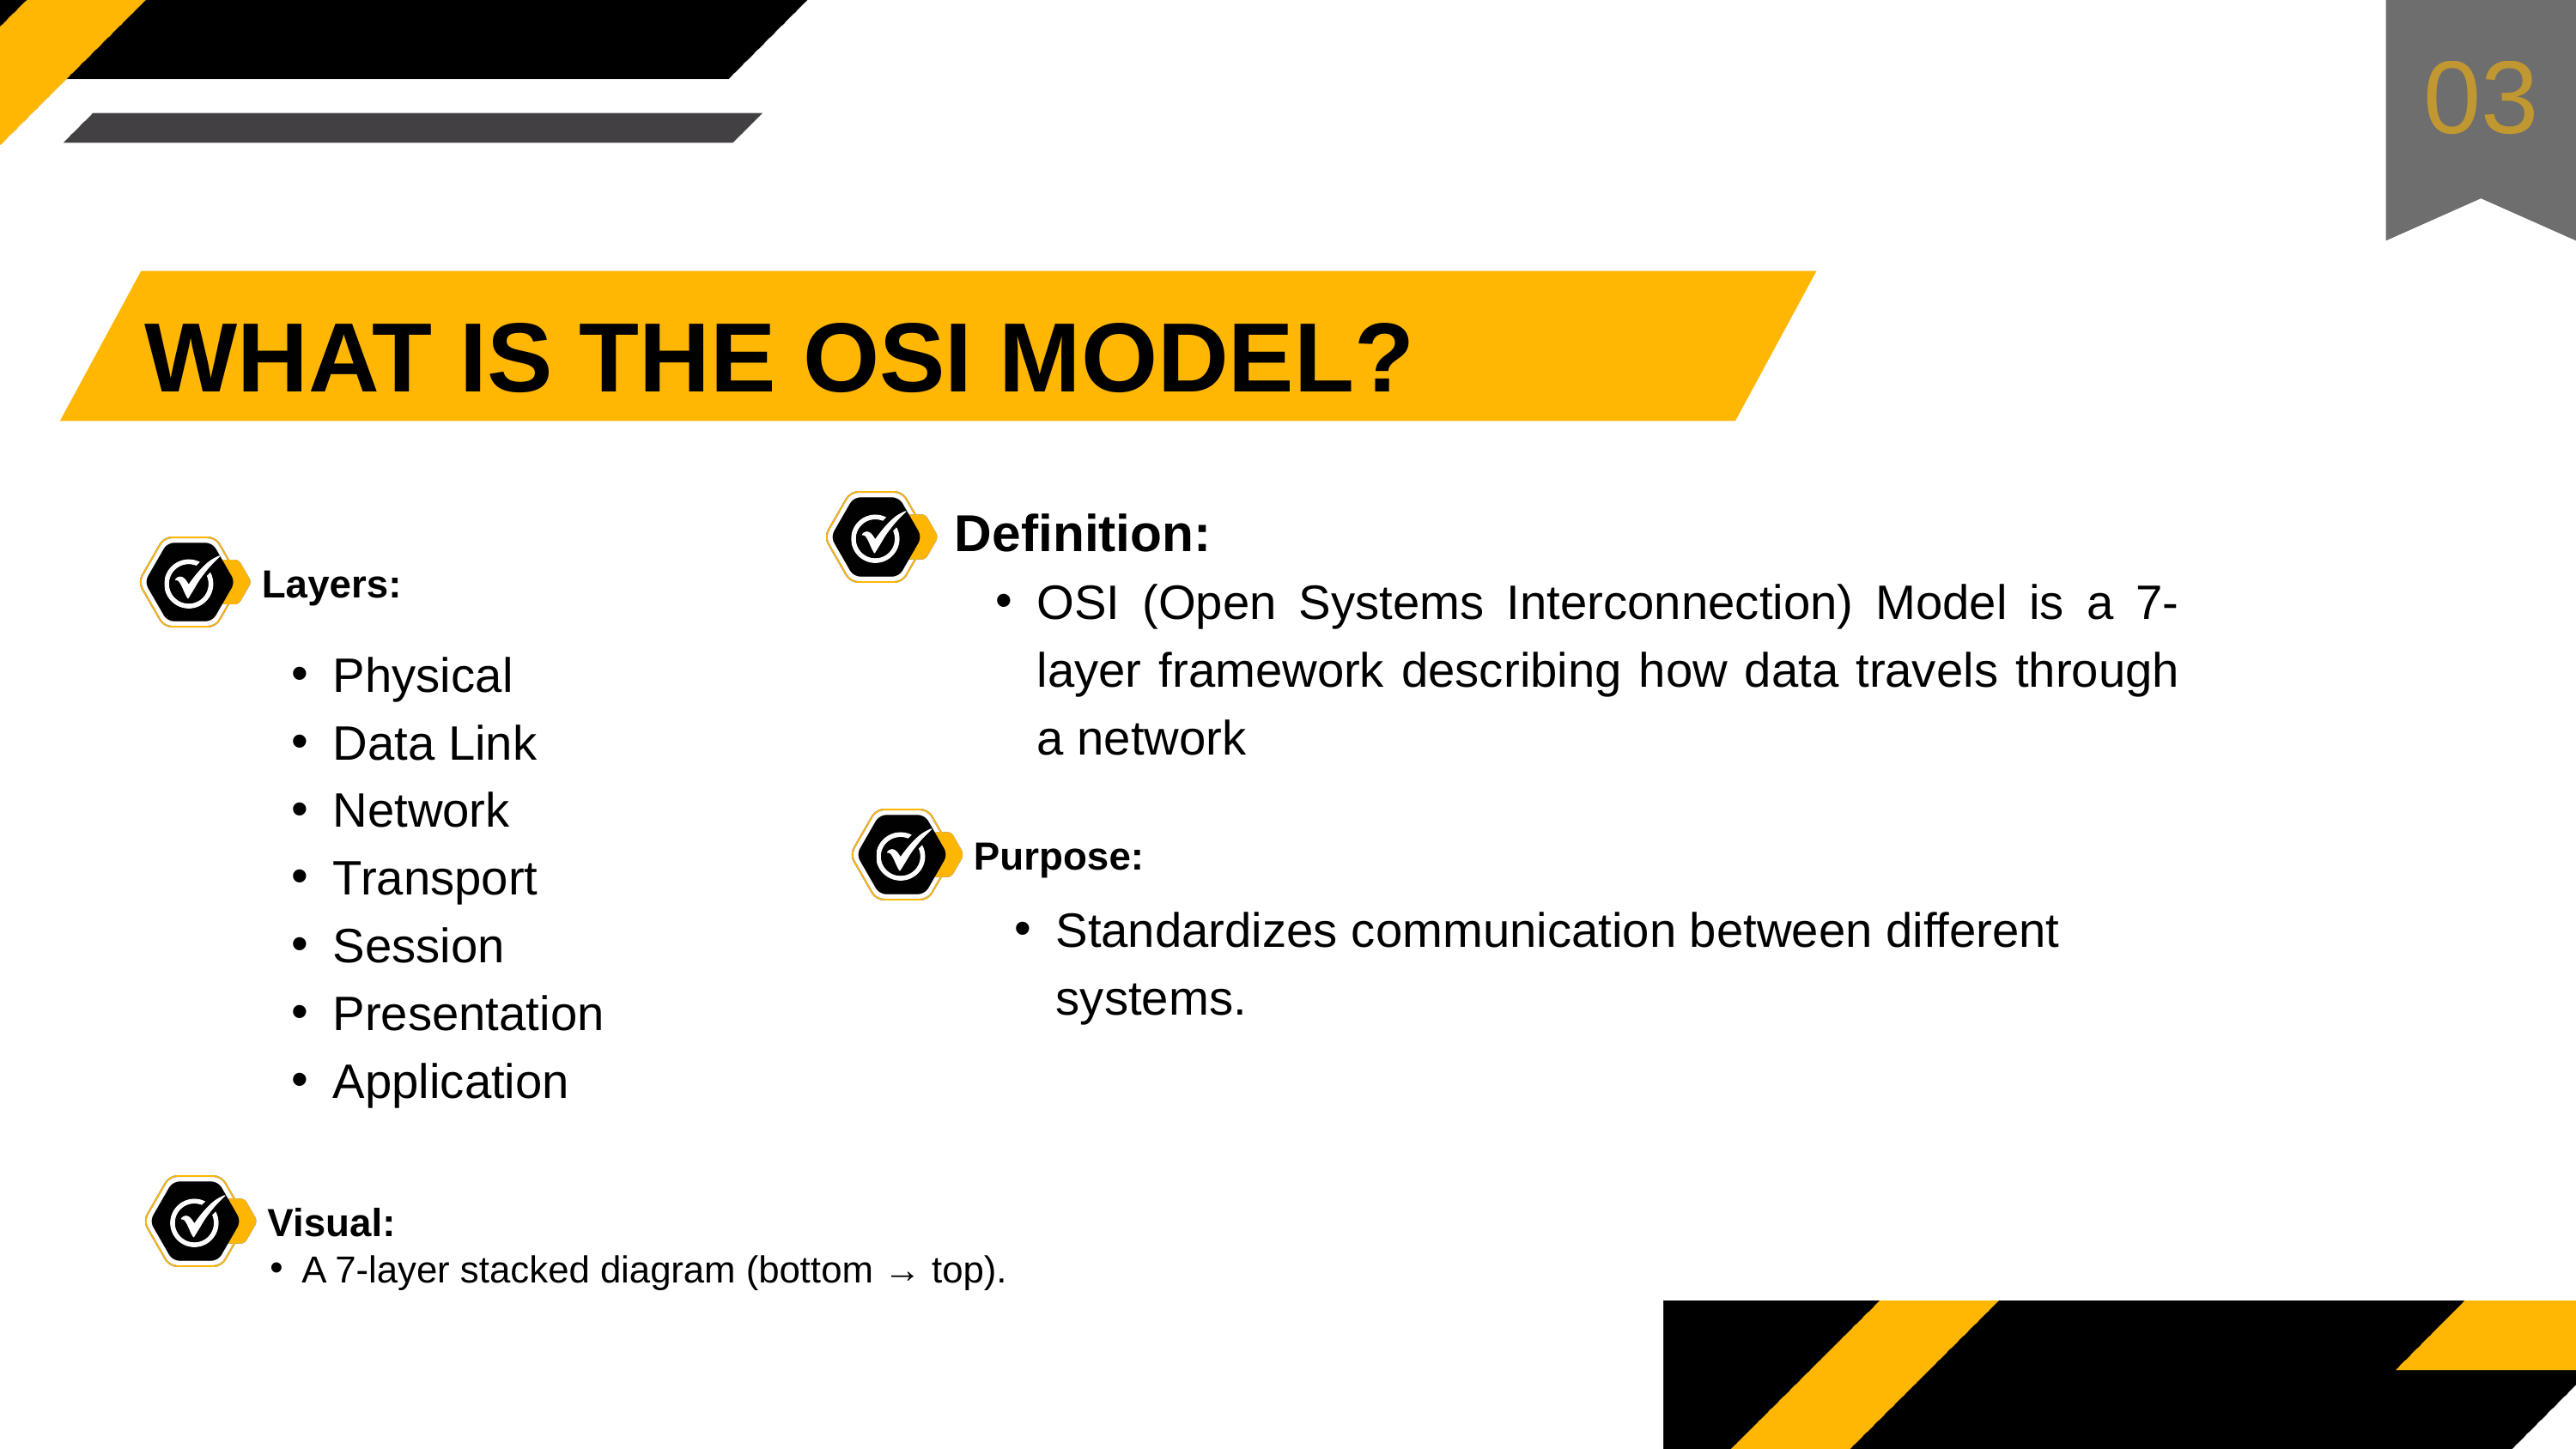

03

WHAT IS THE OSI MODEL?
Definition:
OSI (Open Systems Interconnection) Model is a 7-layer framework describing how data travels through a network

Layers:

Physical
Data Link
Network
Transport
Session
Presentation
Application

Purpose:

Standardizes communication between different systems.

Visual:

A 7-layer stacked diagram (bottom → top).